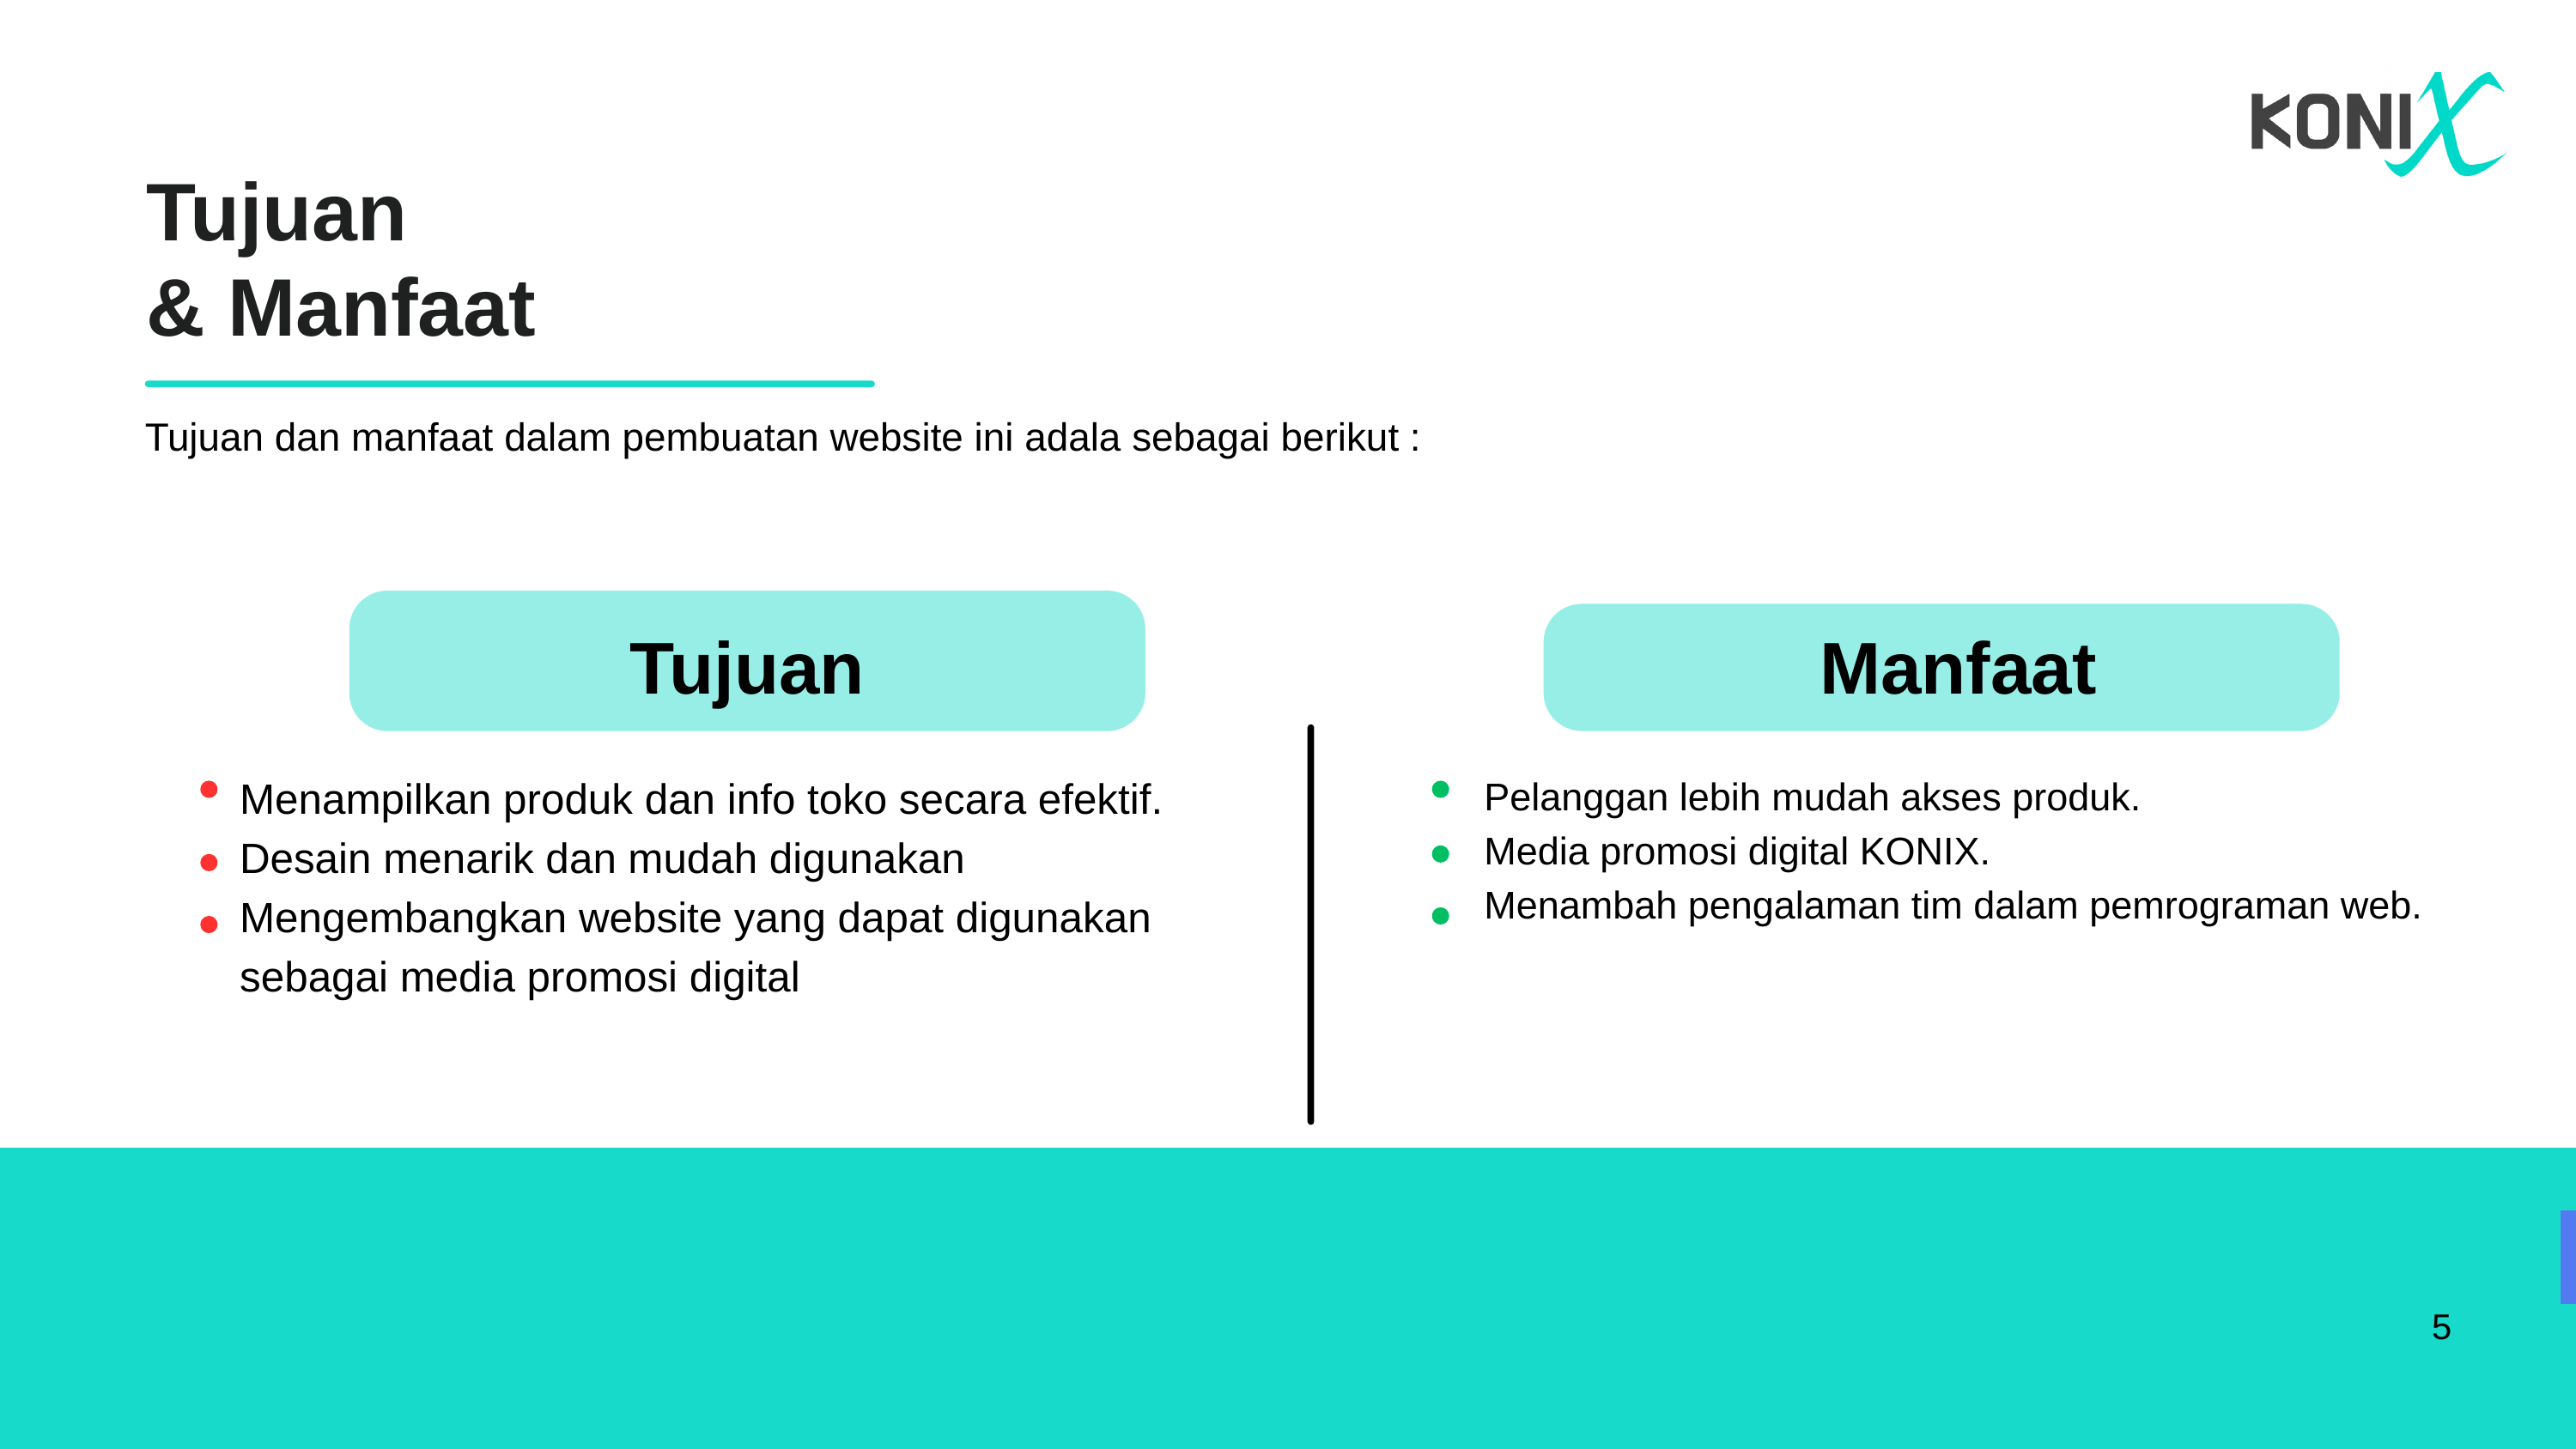

Tujuan
& Manfaat

Tujuan dan manfaat dalam pembuatan website ini adala sebagai berikut :

Tujuan
Manfaat
Menampilkan produk dan info toko secara efektif.
Desain menarik dan mudah digunakan
Mengembangkan website yang dapat digunakan sebagai media promosi digital

Pelanggan lebih mudah akses produk.
Media promosi digital KONIX.
Menambah pengalaman tim dalam pemrograman web.

5